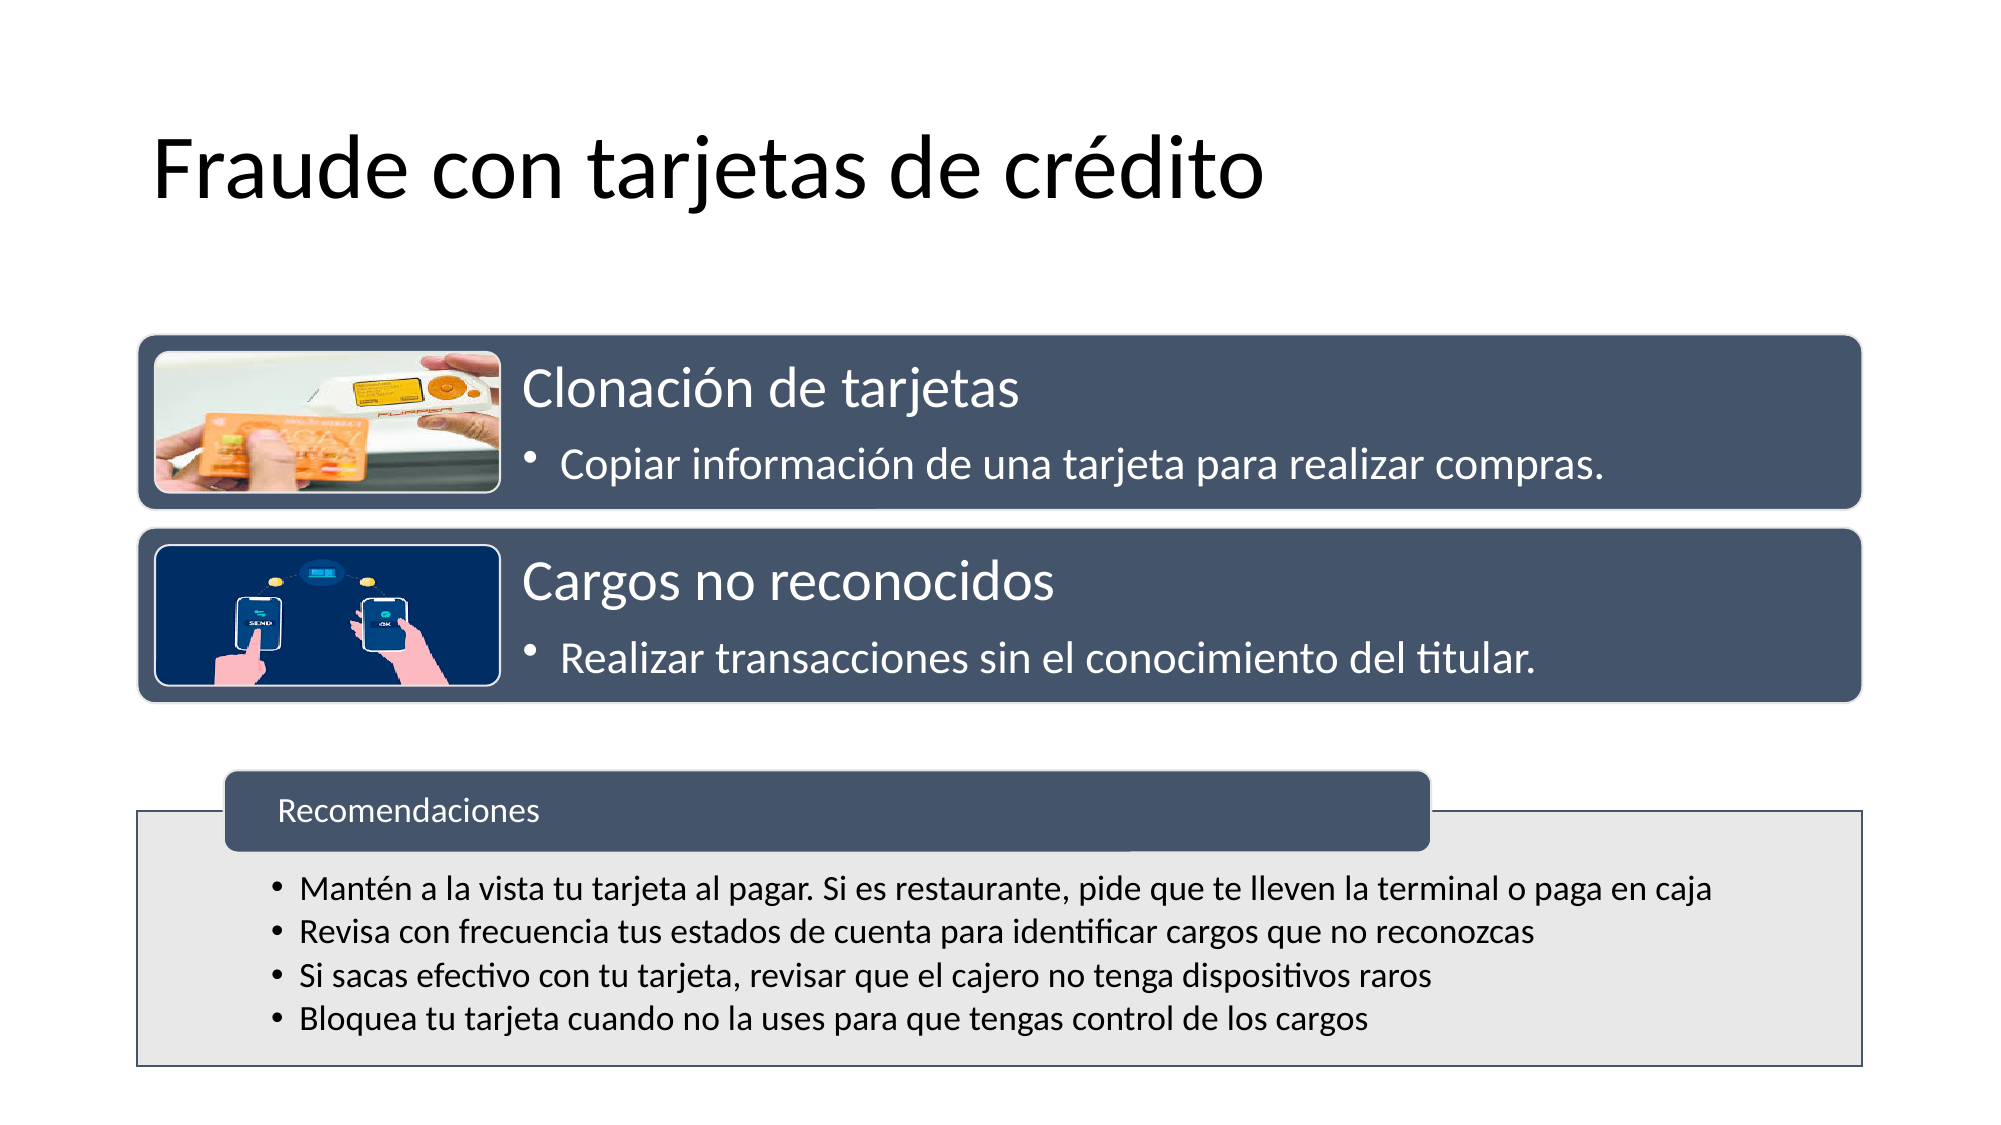

# Fraude con tarjetas de crédito
Clonación de tarjetas
Copiar información de una tarjeta para realizar compras.
Cargos no reconocidos
Realizar transacciones sin el conocimiento del titular.
Mantén a la vista tu tarjeta al pagar. Si es restaurante, pide que te lleven la terminal o paga en caja
Revisa con frecuencia tus estados de cuenta para identificar cargos que no reconozcas
Si sacas efectivo con tu tarjeta, revisar que el cajero no tenga dispositivos raros
Bloquea tu tarjeta cuando no la uses para que tengas control de los cargos
Recomendaciones